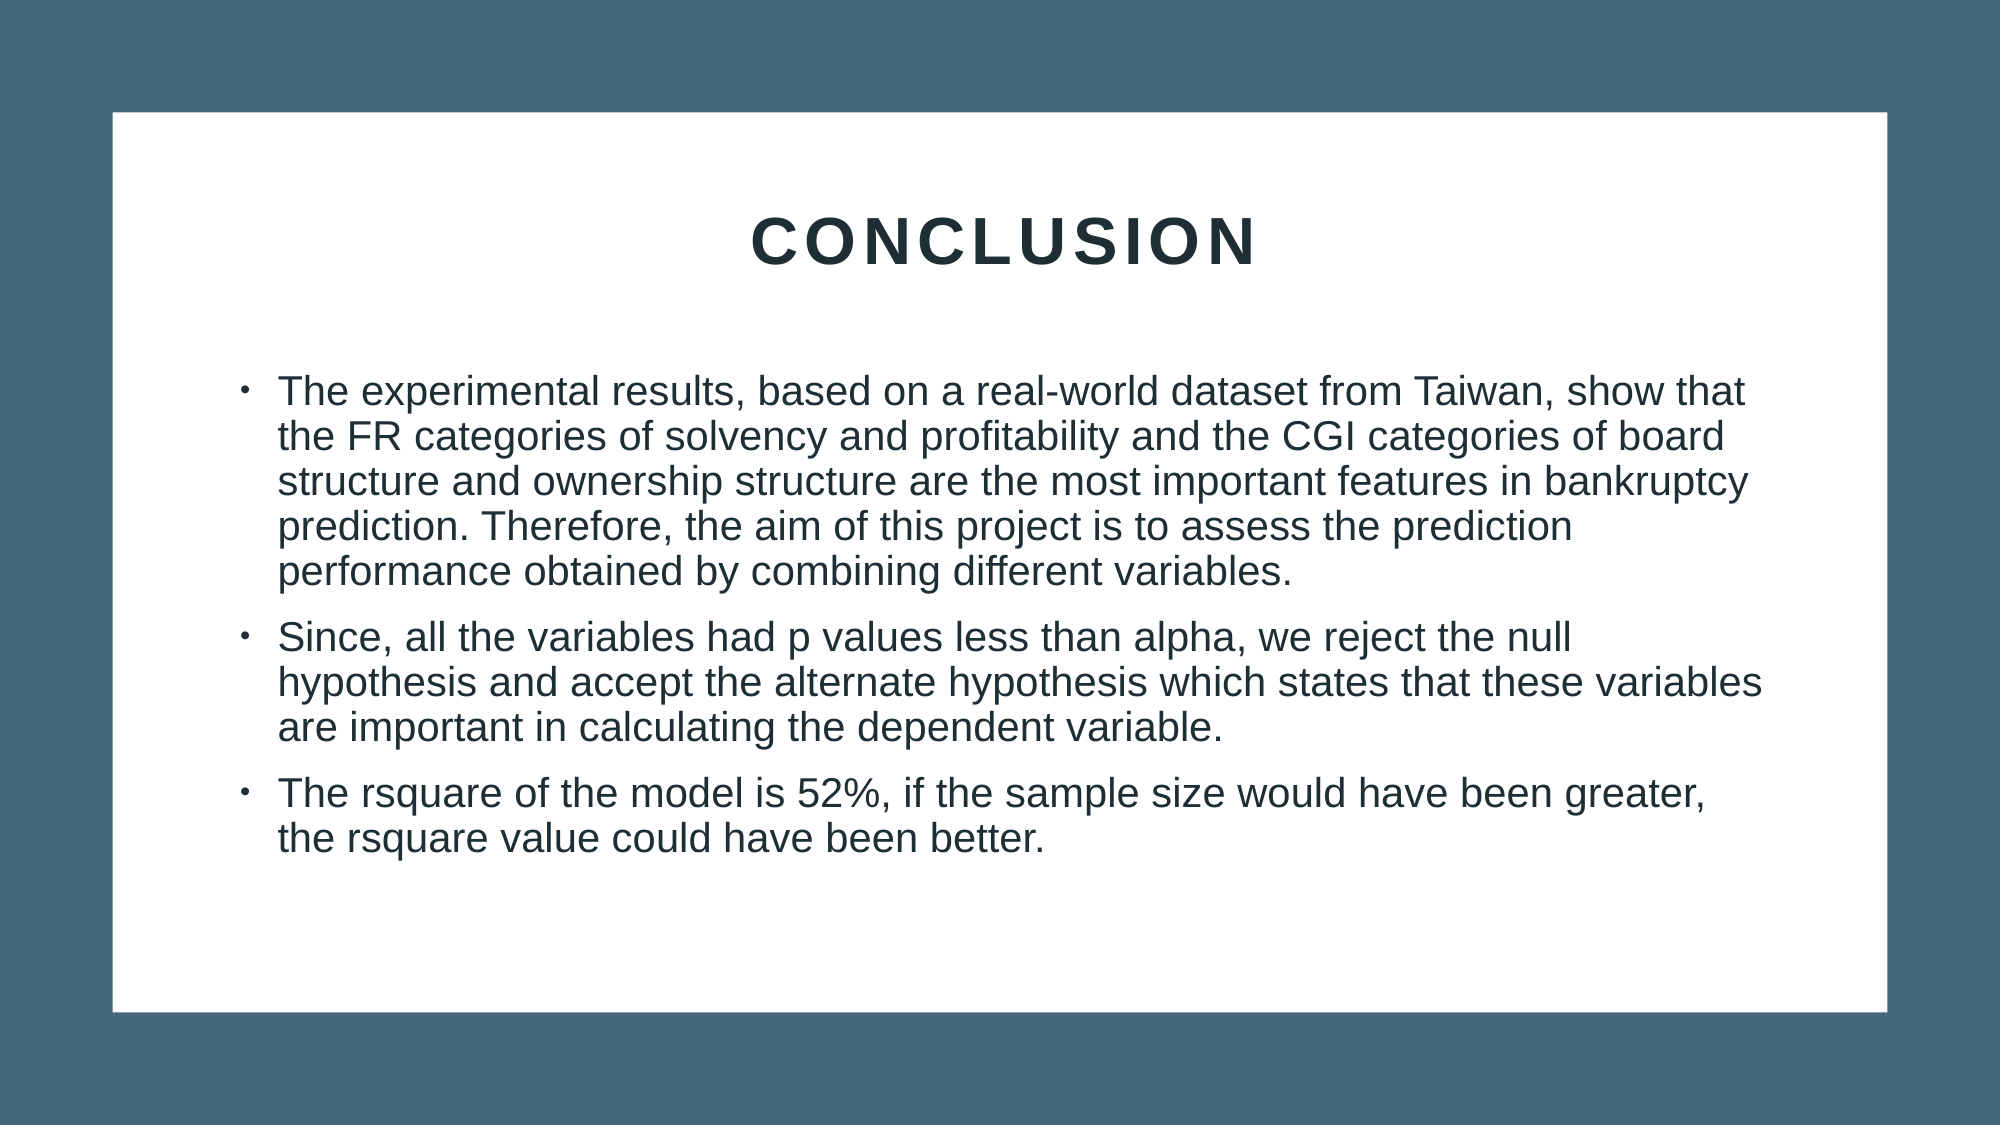

# Conclusion
The experimental results, based on a real-world dataset from Taiwan, show that the FR categories of solvency and profitability and the CGI categories of board structure and ownership structure are the most important features in bankruptcy prediction. Therefore, the aim of this project is to assess the prediction performance obtained by combining different variables.
Since, all the variables had p values less than alpha, we reject the null hypothesis and accept the alternate hypothesis which states that these variables are important in calculating the dependent variable.
The rsquare of the model is 52%, if the sample size would have been greater, the rsquare value could have been better.